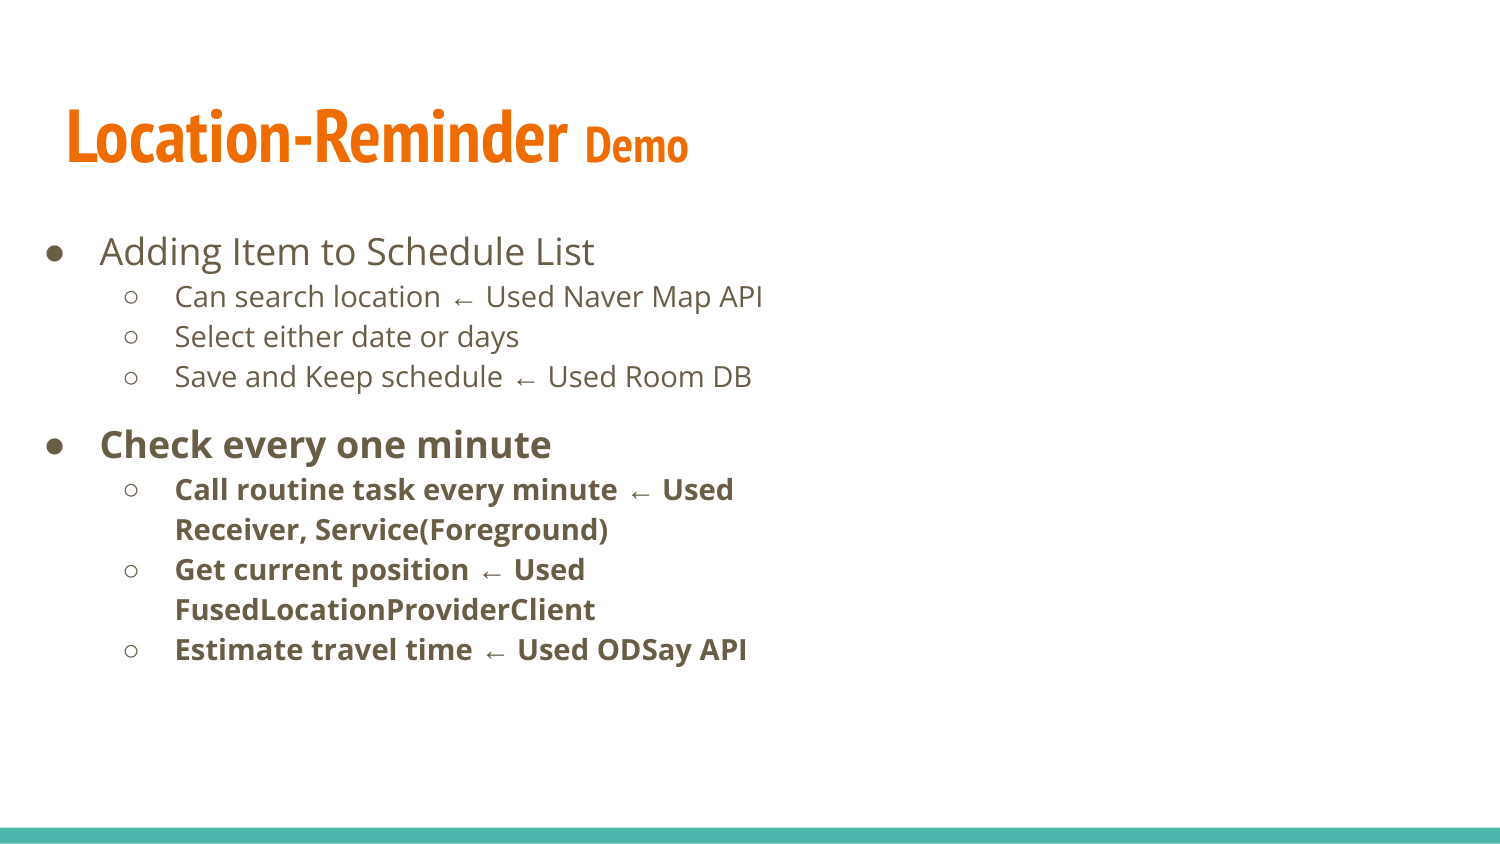

# Location-Reminder Demo
Adding Item to Schedule List
Can search location ← Used Naver Map API
Select either date or days
Save and Keep schedule ← Used Room DB
Check every one minute
Call routine task every minute ← Used Receiver, Service(Foreground)
Get current position ← Used FusedLocationProviderClient
Estimate travel time ← Used ODSay API